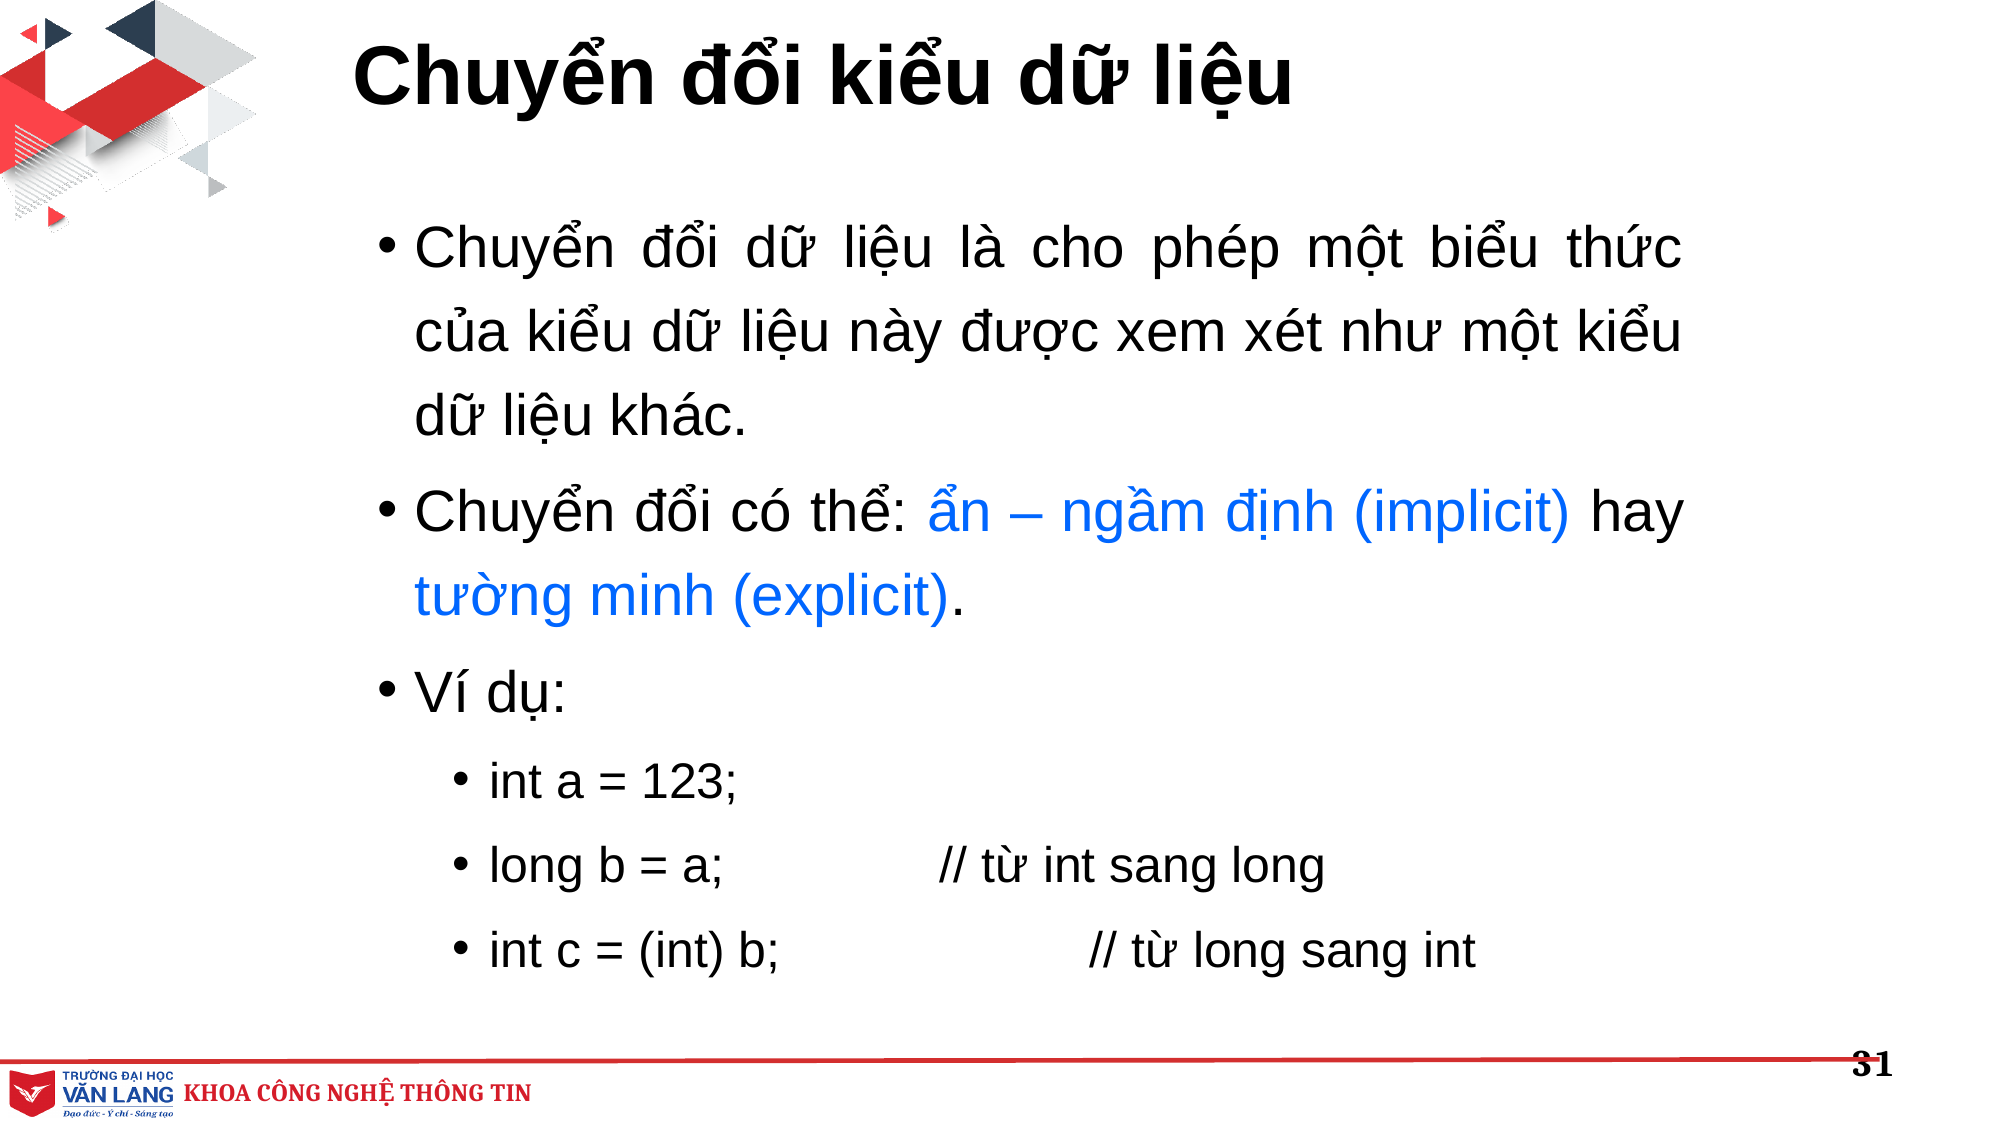

# Chuyển đổi kiểu dữ liệu
Chuyển đổi dữ liệu là cho phép một biểu thức của kiểu dữ liệu này được xem xét như một kiểu dữ liệu khác.
Chuyển đổi có thể: ẩn – ngầm định (implicit) hay tường minh (explicit).
Ví dụ:
int a = 123;
long b = a; 		// từ int sang long
int c = (int) b; 		// từ long sang int